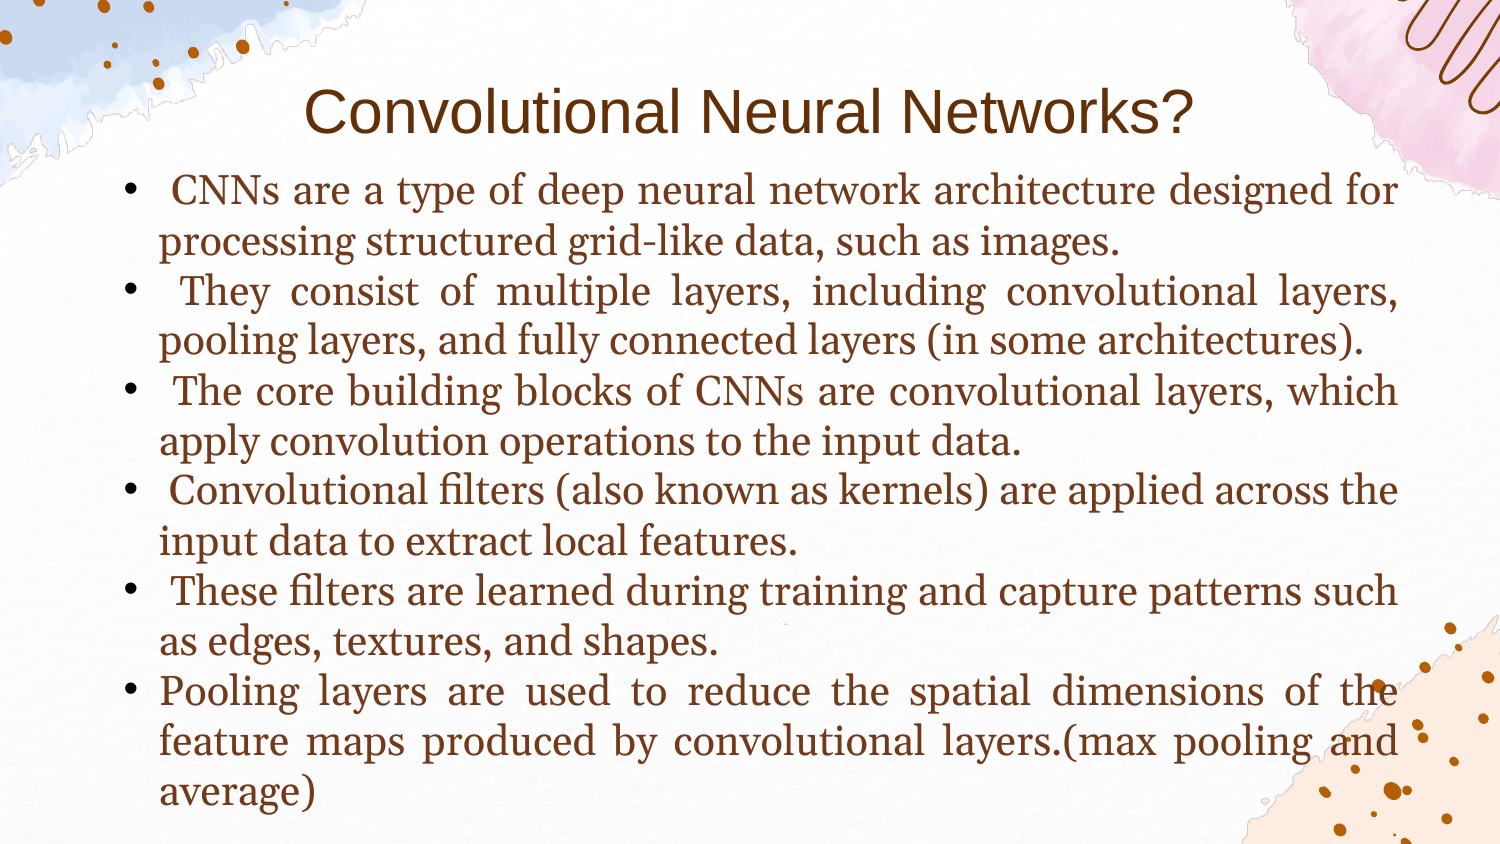

# Convolutional Neural Networks?
 CNNs are a type of deep neural network architecture designed for processing structured grid-like data, such as images.
 They consist of multiple layers, including convolutional layers, pooling layers, and fully connected layers (in some architectures).
 The core building blocks of CNNs are convolutional layers, which apply convolution operations to the input data.
 Convolutional filters (also known as kernels) are applied across the input data to extract local features.
 These filters are learned during training and capture patterns such as edges, textures, and shapes.
Pooling layers are used to reduce the spatial dimensions of the feature maps produced by convolutional layers.(max pooling and average)